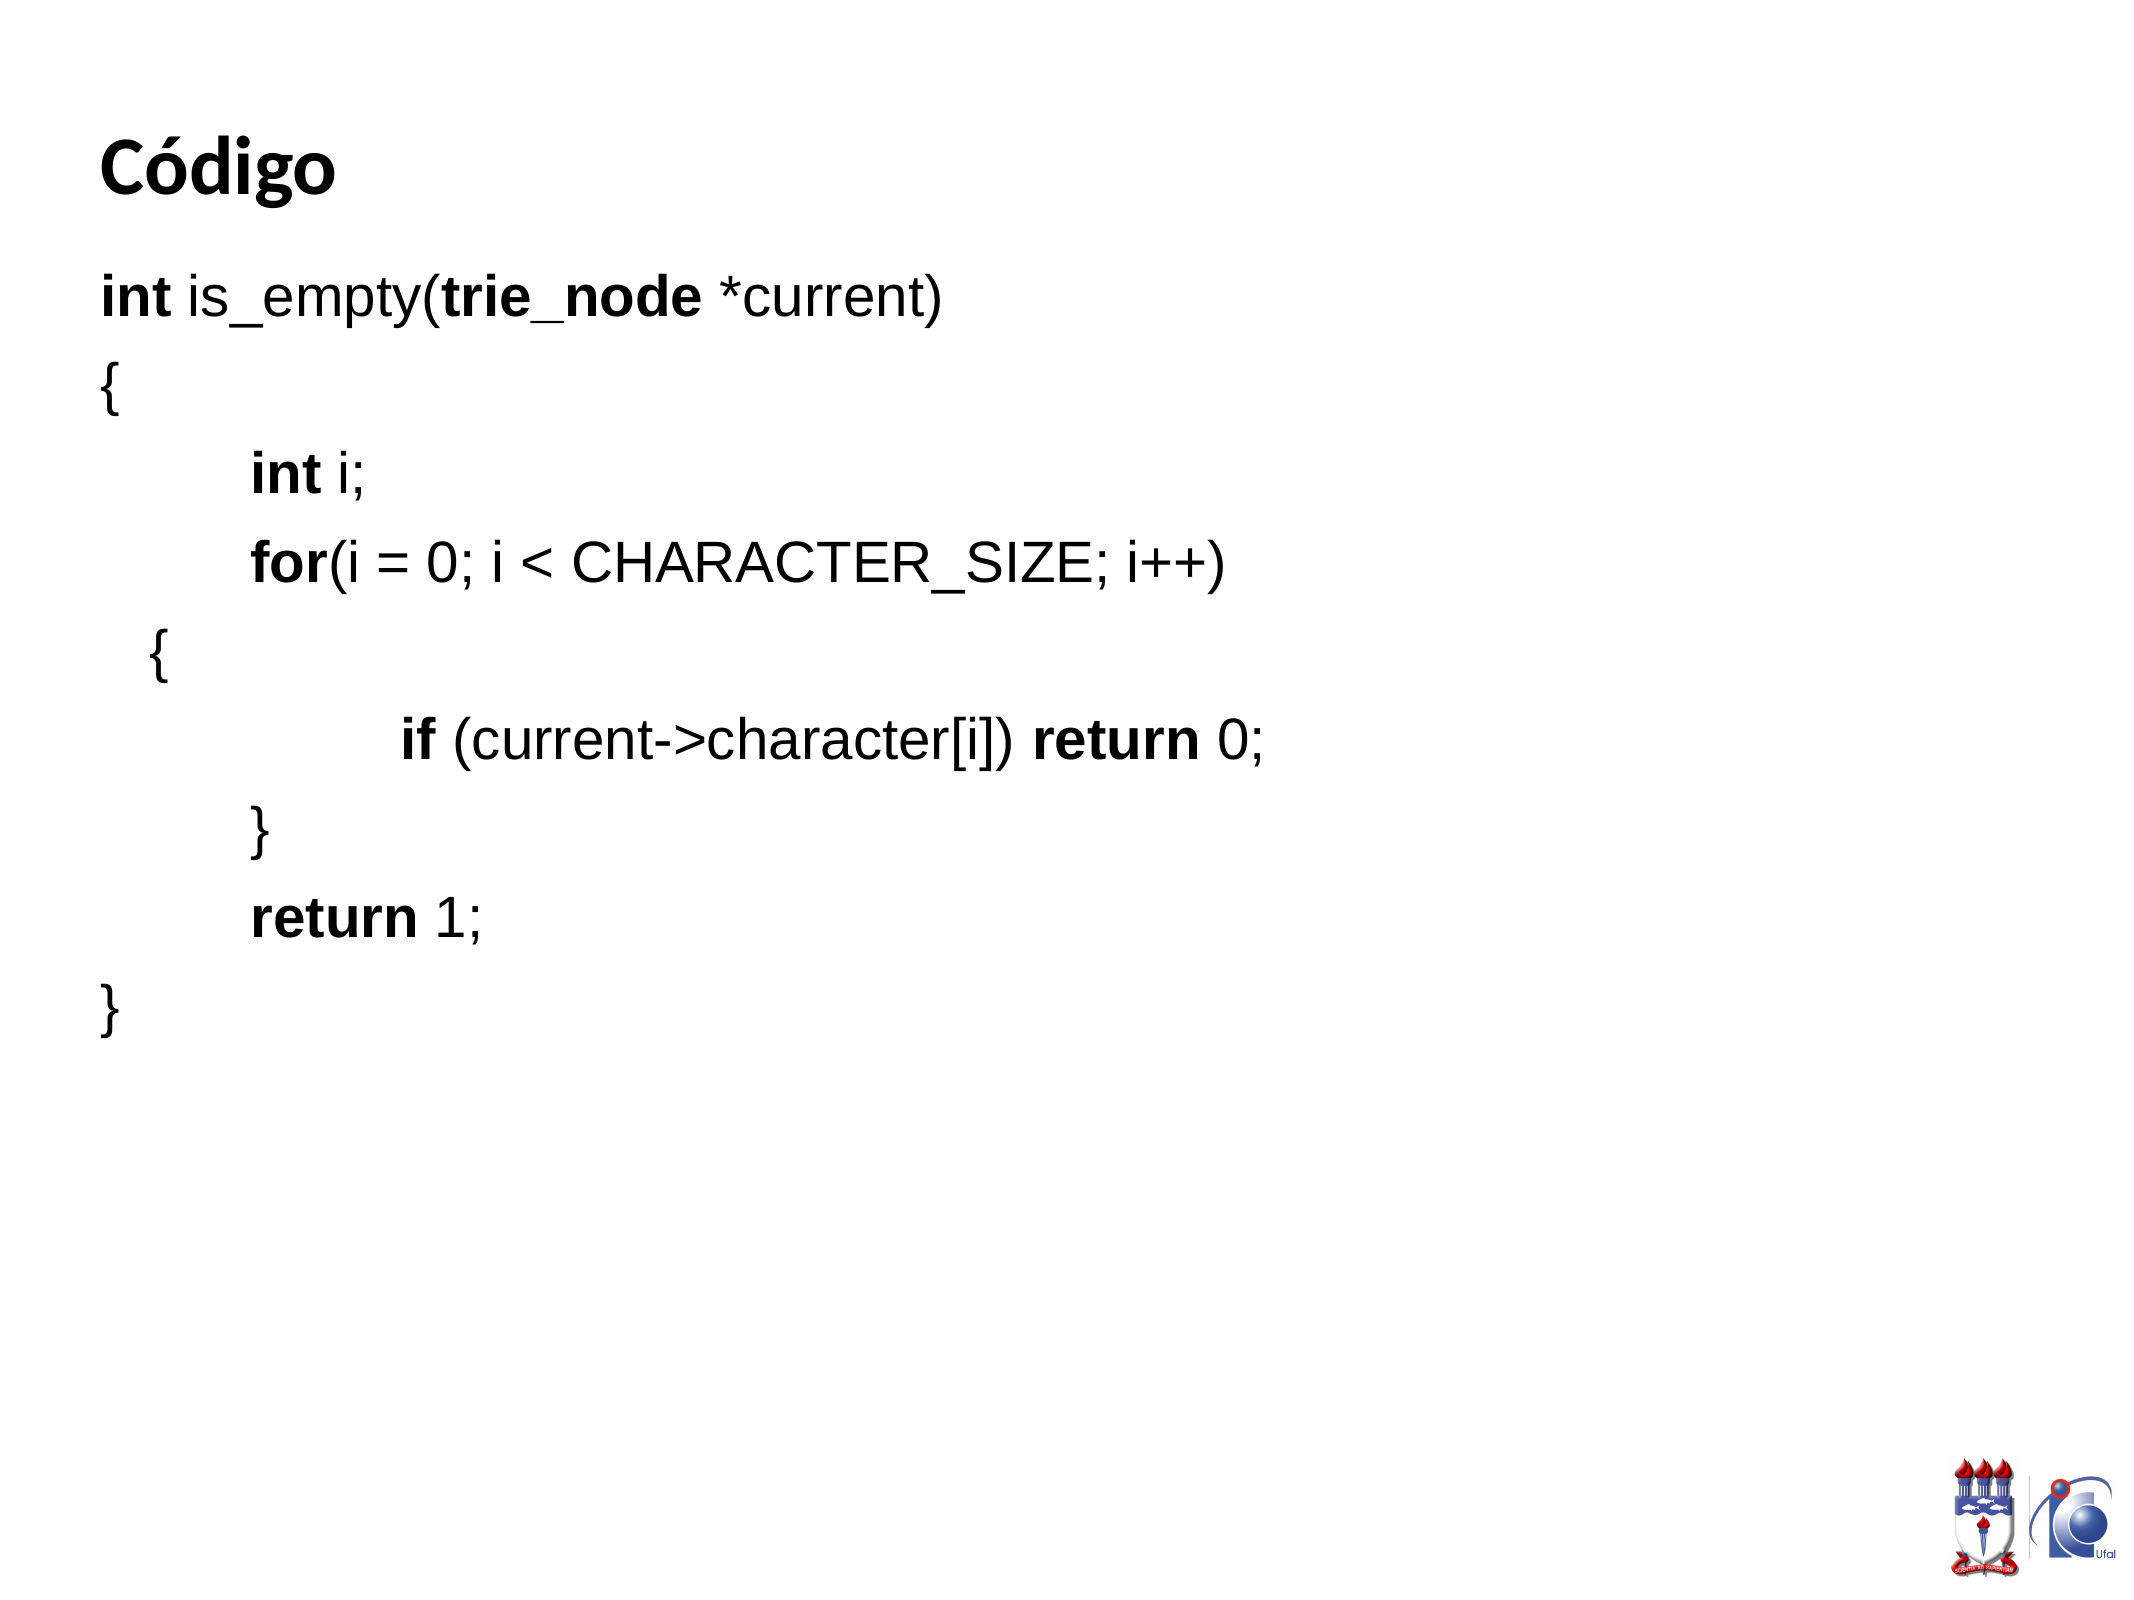

# Código
int is_empty(trie_node *current)
{
	int i;
	for(i = 0; i < CHARACTER_SIZE; i++)
   {
		if (current->character[i]) return 0;
	}
	return 1;
}